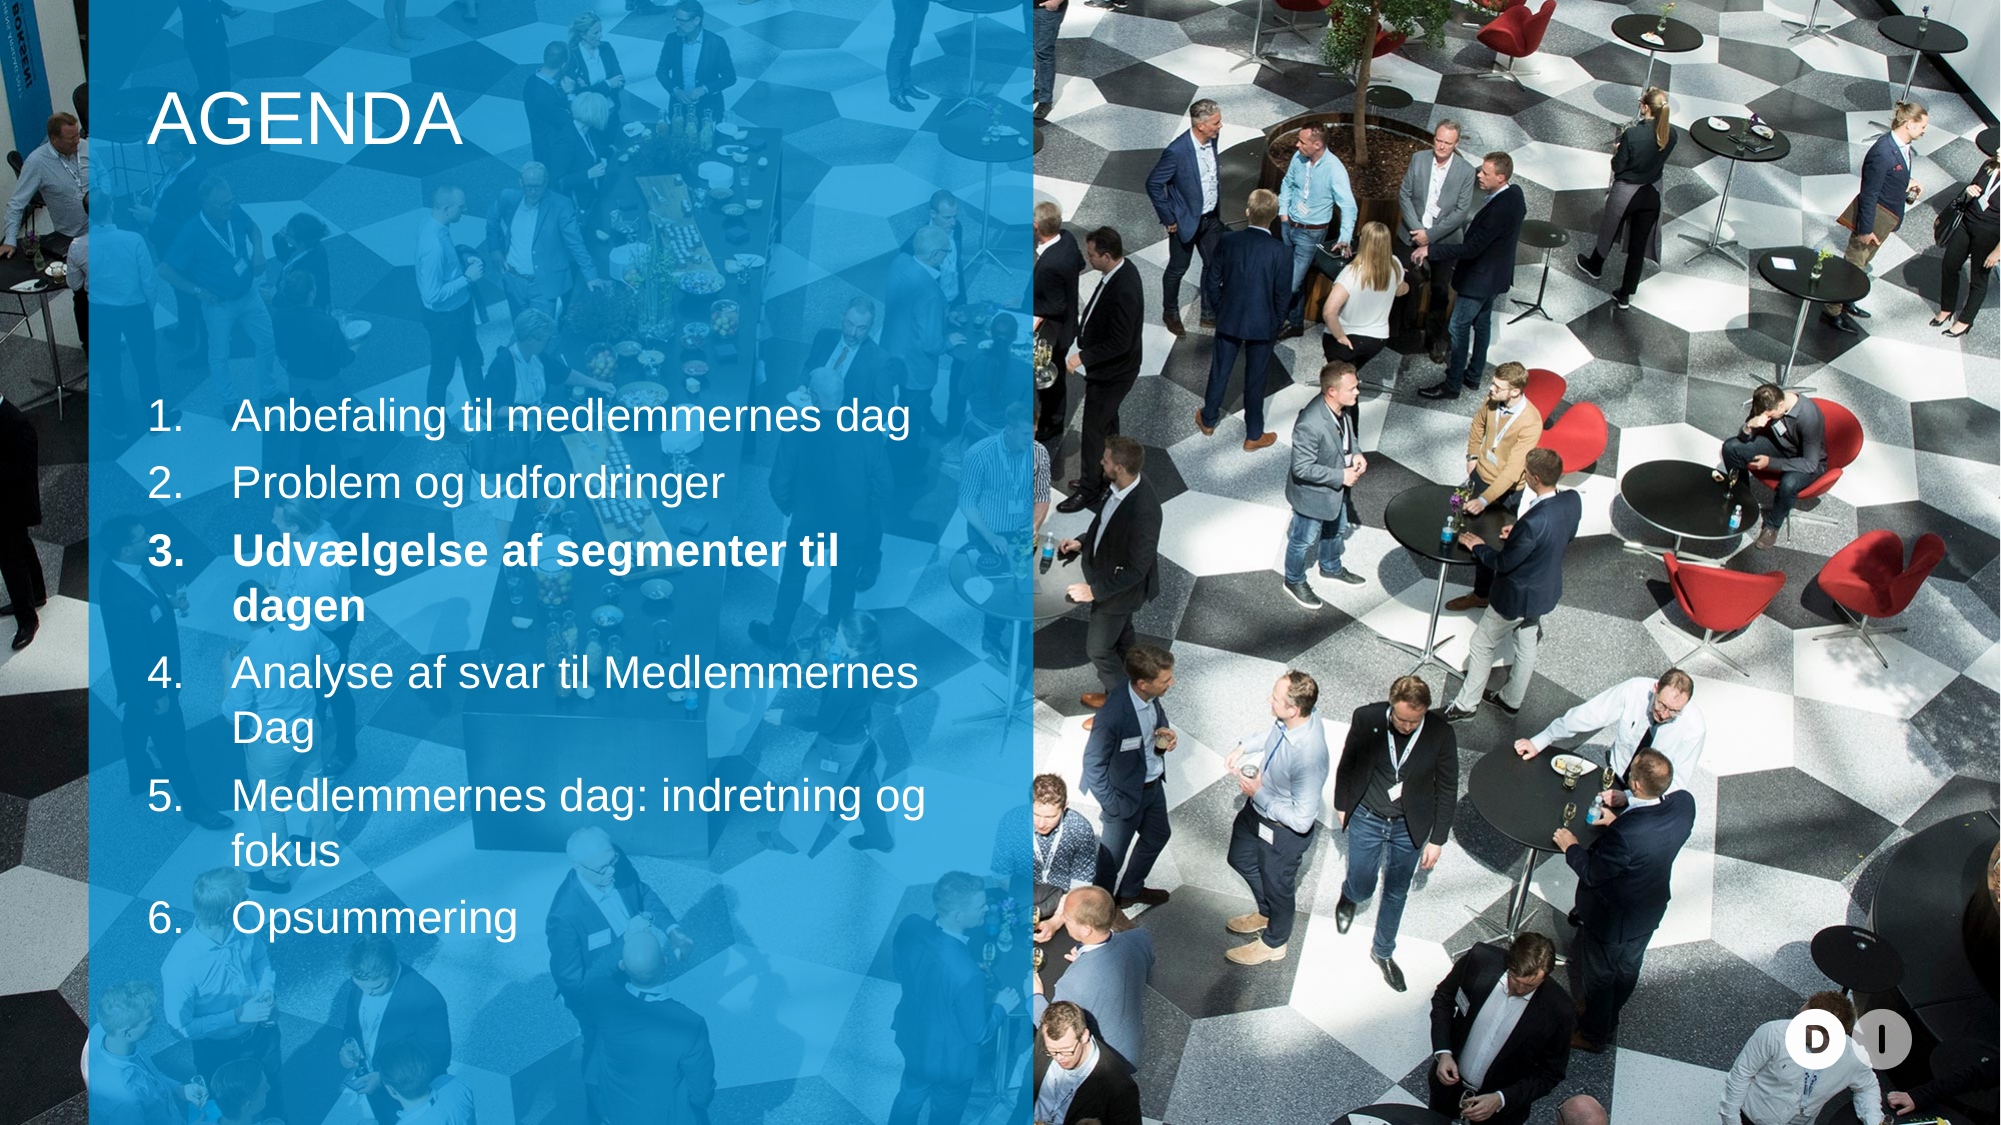

# Agenda
Anbefaling til medlemmernes dag
Problem og udfordringer
Udvælgelse af segmenter til dagen
Analyse af svar til Medlemmernes Dag
Medlemmernes dag: indretning og fokus
Opsummering